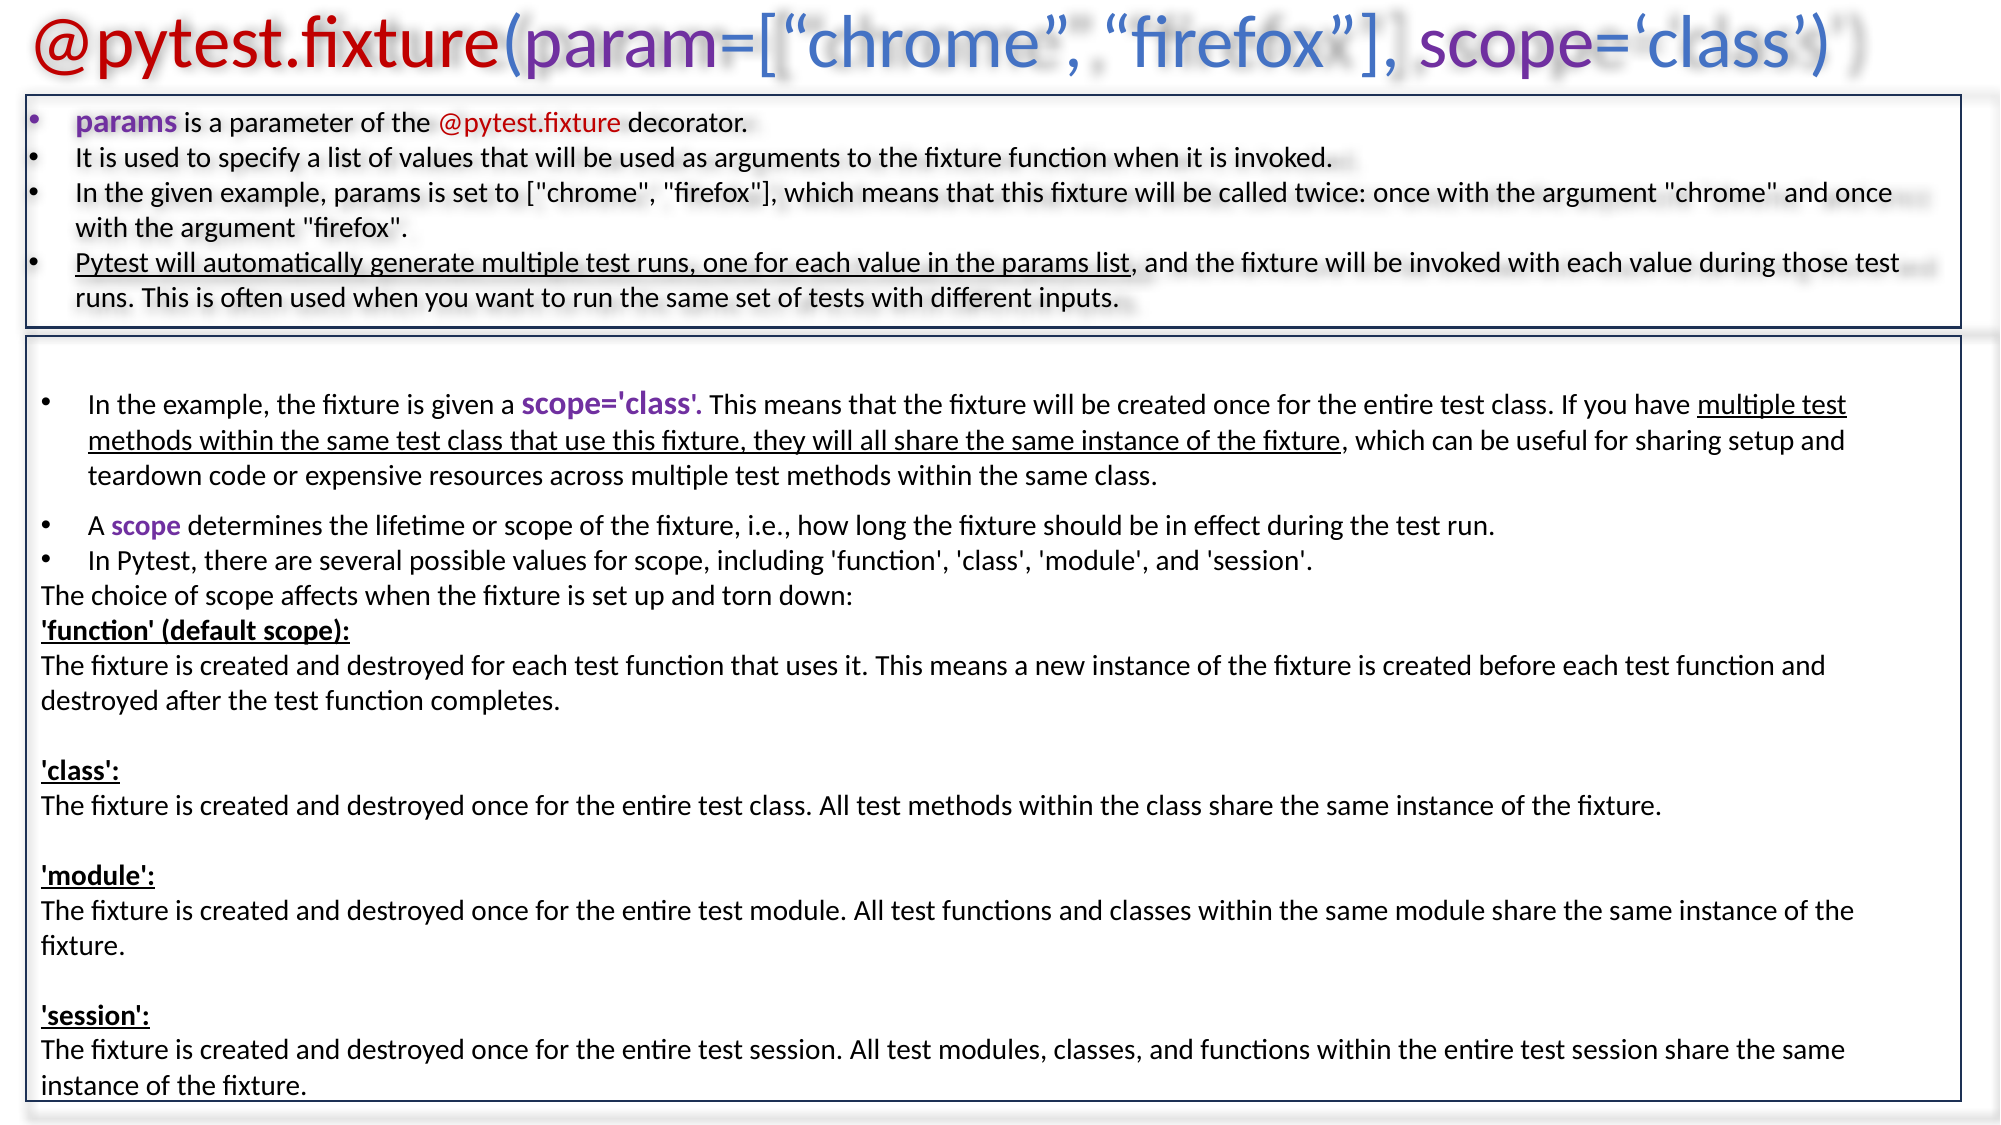

@pytest.fixture(param=[“chrome”, “firefox”], scope=‘class’)
params is a parameter of the @pytest.fixture decorator.
It is used to specify a list of values that will be used as arguments to the fixture function when it is invoked.
In the given example, params is set to ["chrome", "firefox"], which means that this fixture will be called twice: once with the argument "chrome" and once with the argument "firefox".
Pytest will automatically generate multiple test runs, one for each value in the params list, and the fixture will be invoked with each value during those test runs. This is often used when you want to run the same set of tests with different inputs.

In the example, the fixture is given a scope='class'. This means that the fixture will be created once for the entire test class. If you have multiple test methods within the same test class that use this fixture, they will all share the same instance of the fixture, which can be useful for sharing setup and teardown code or expensive resources across multiple test methods within the same class.
A scope determines the lifetime or scope of the fixture, i.e., how long the fixture should be in effect during the test run.
In Pytest, there are several possible values for scope, including 'function', 'class', 'module', and 'session'.
The choice of scope affects when the fixture is set up and torn down:
'function' (default scope):
The fixture is created and destroyed for each test function that uses it. This means a new instance of the fixture is created before each test function and destroyed after the test function completes.

'class':
The fixture is created and destroyed once for the entire test class. All test methods within the class share the same instance of the fixture.

'module':
The fixture is created and destroyed once for the entire test module. All test functions and classes within the same module share the same instance of the fixture.

'session':
The fixture is created and destroyed once for the entire test session. All test modules, classes, and functions within the entire test session share the same instance of the fixture.